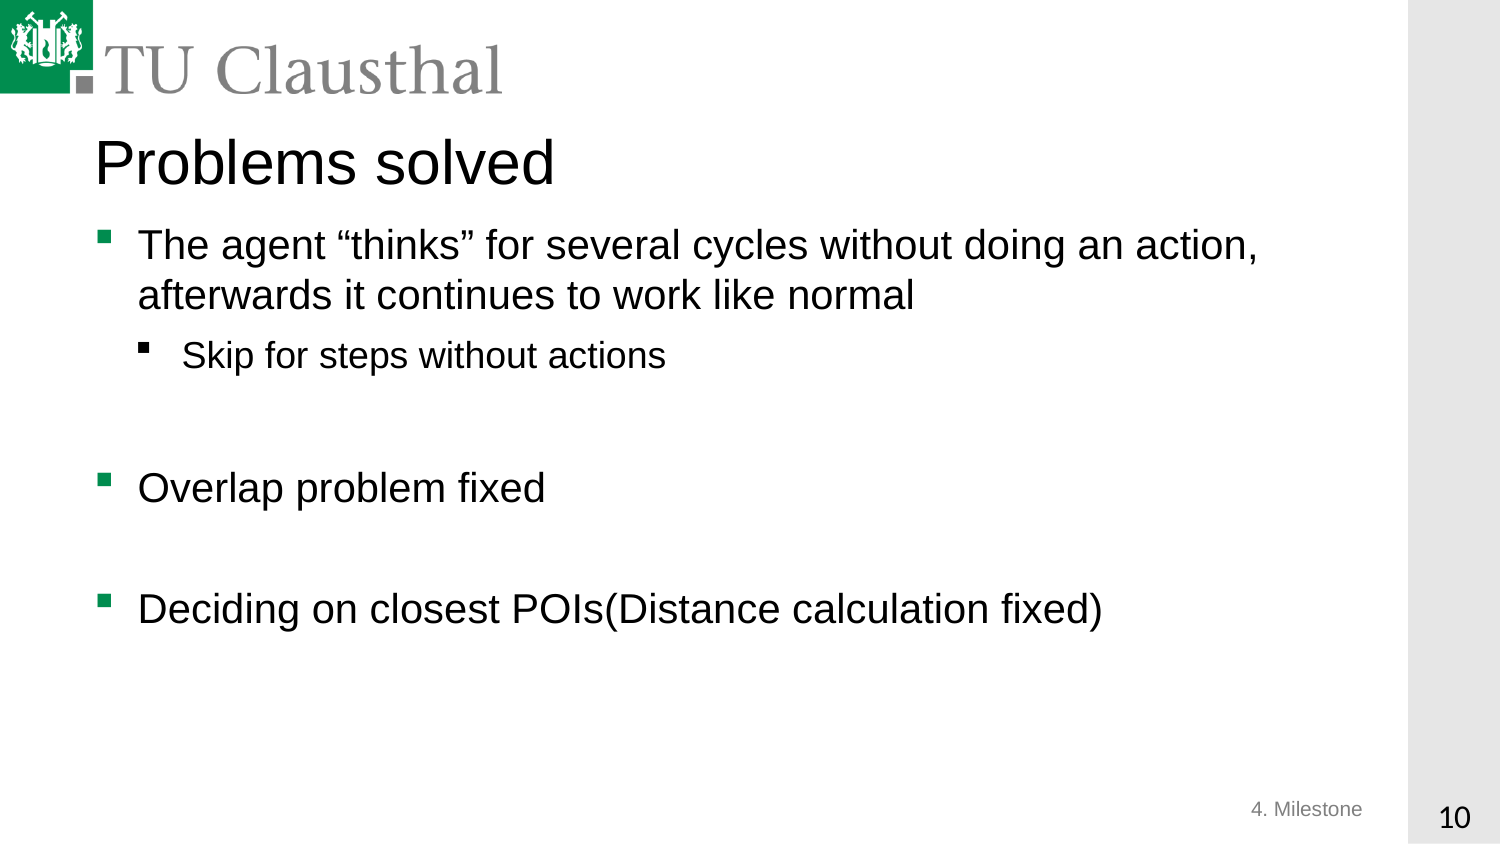

# Problems solved
The agent “thinks” for several cycles without doing an action, afterwards it continues to work like normal
Skip for steps without actions

Overlap problem fixed

Deciding on closest POIs(Distance calculation fixed)